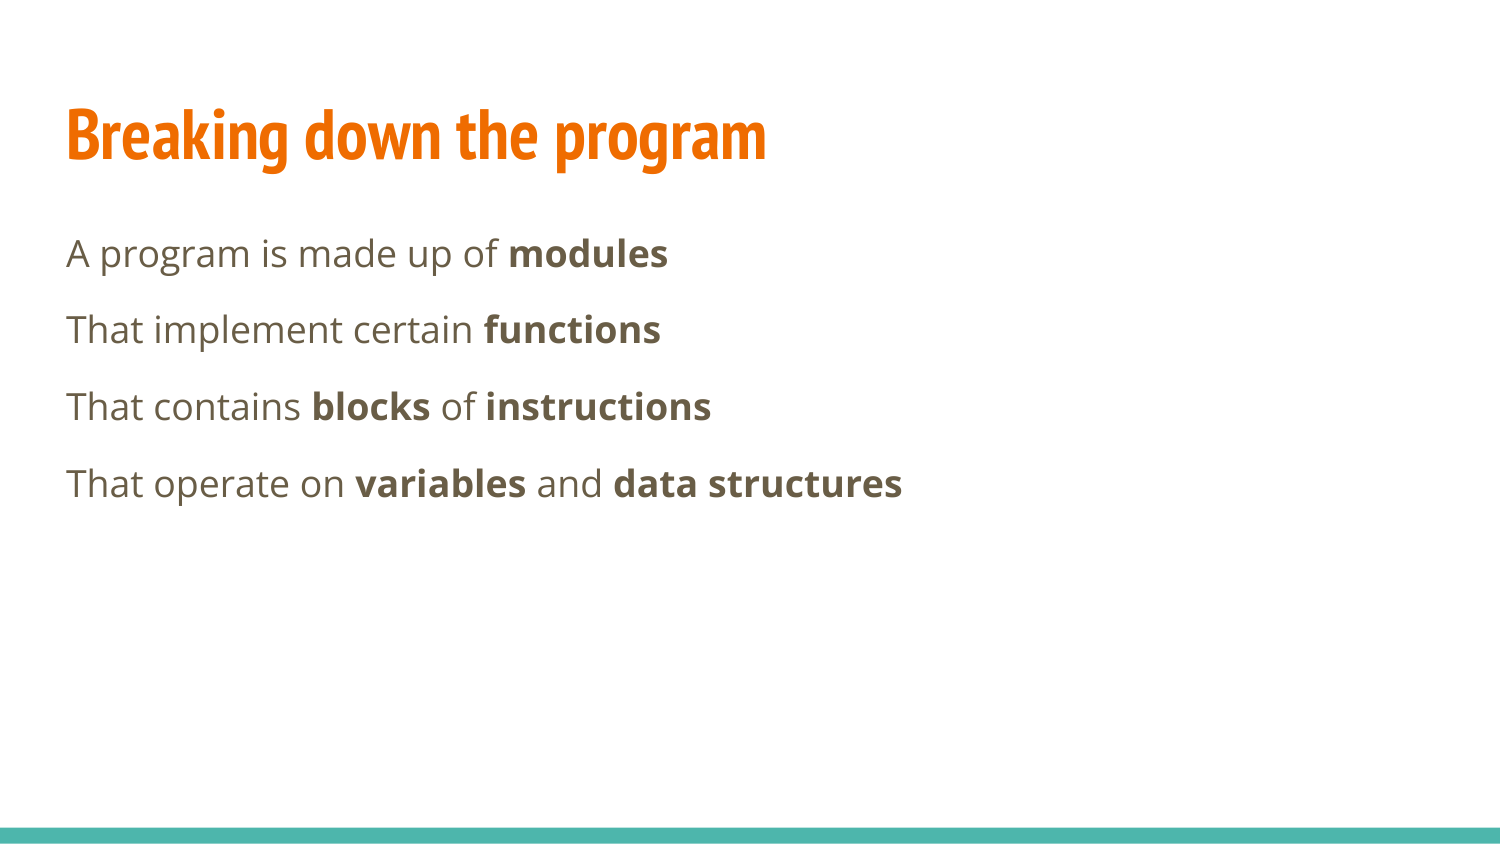

# Breaking down the program
A program is made up of modules
That implement certain functions
That contains blocks of instructions
That operate on variables and data structures